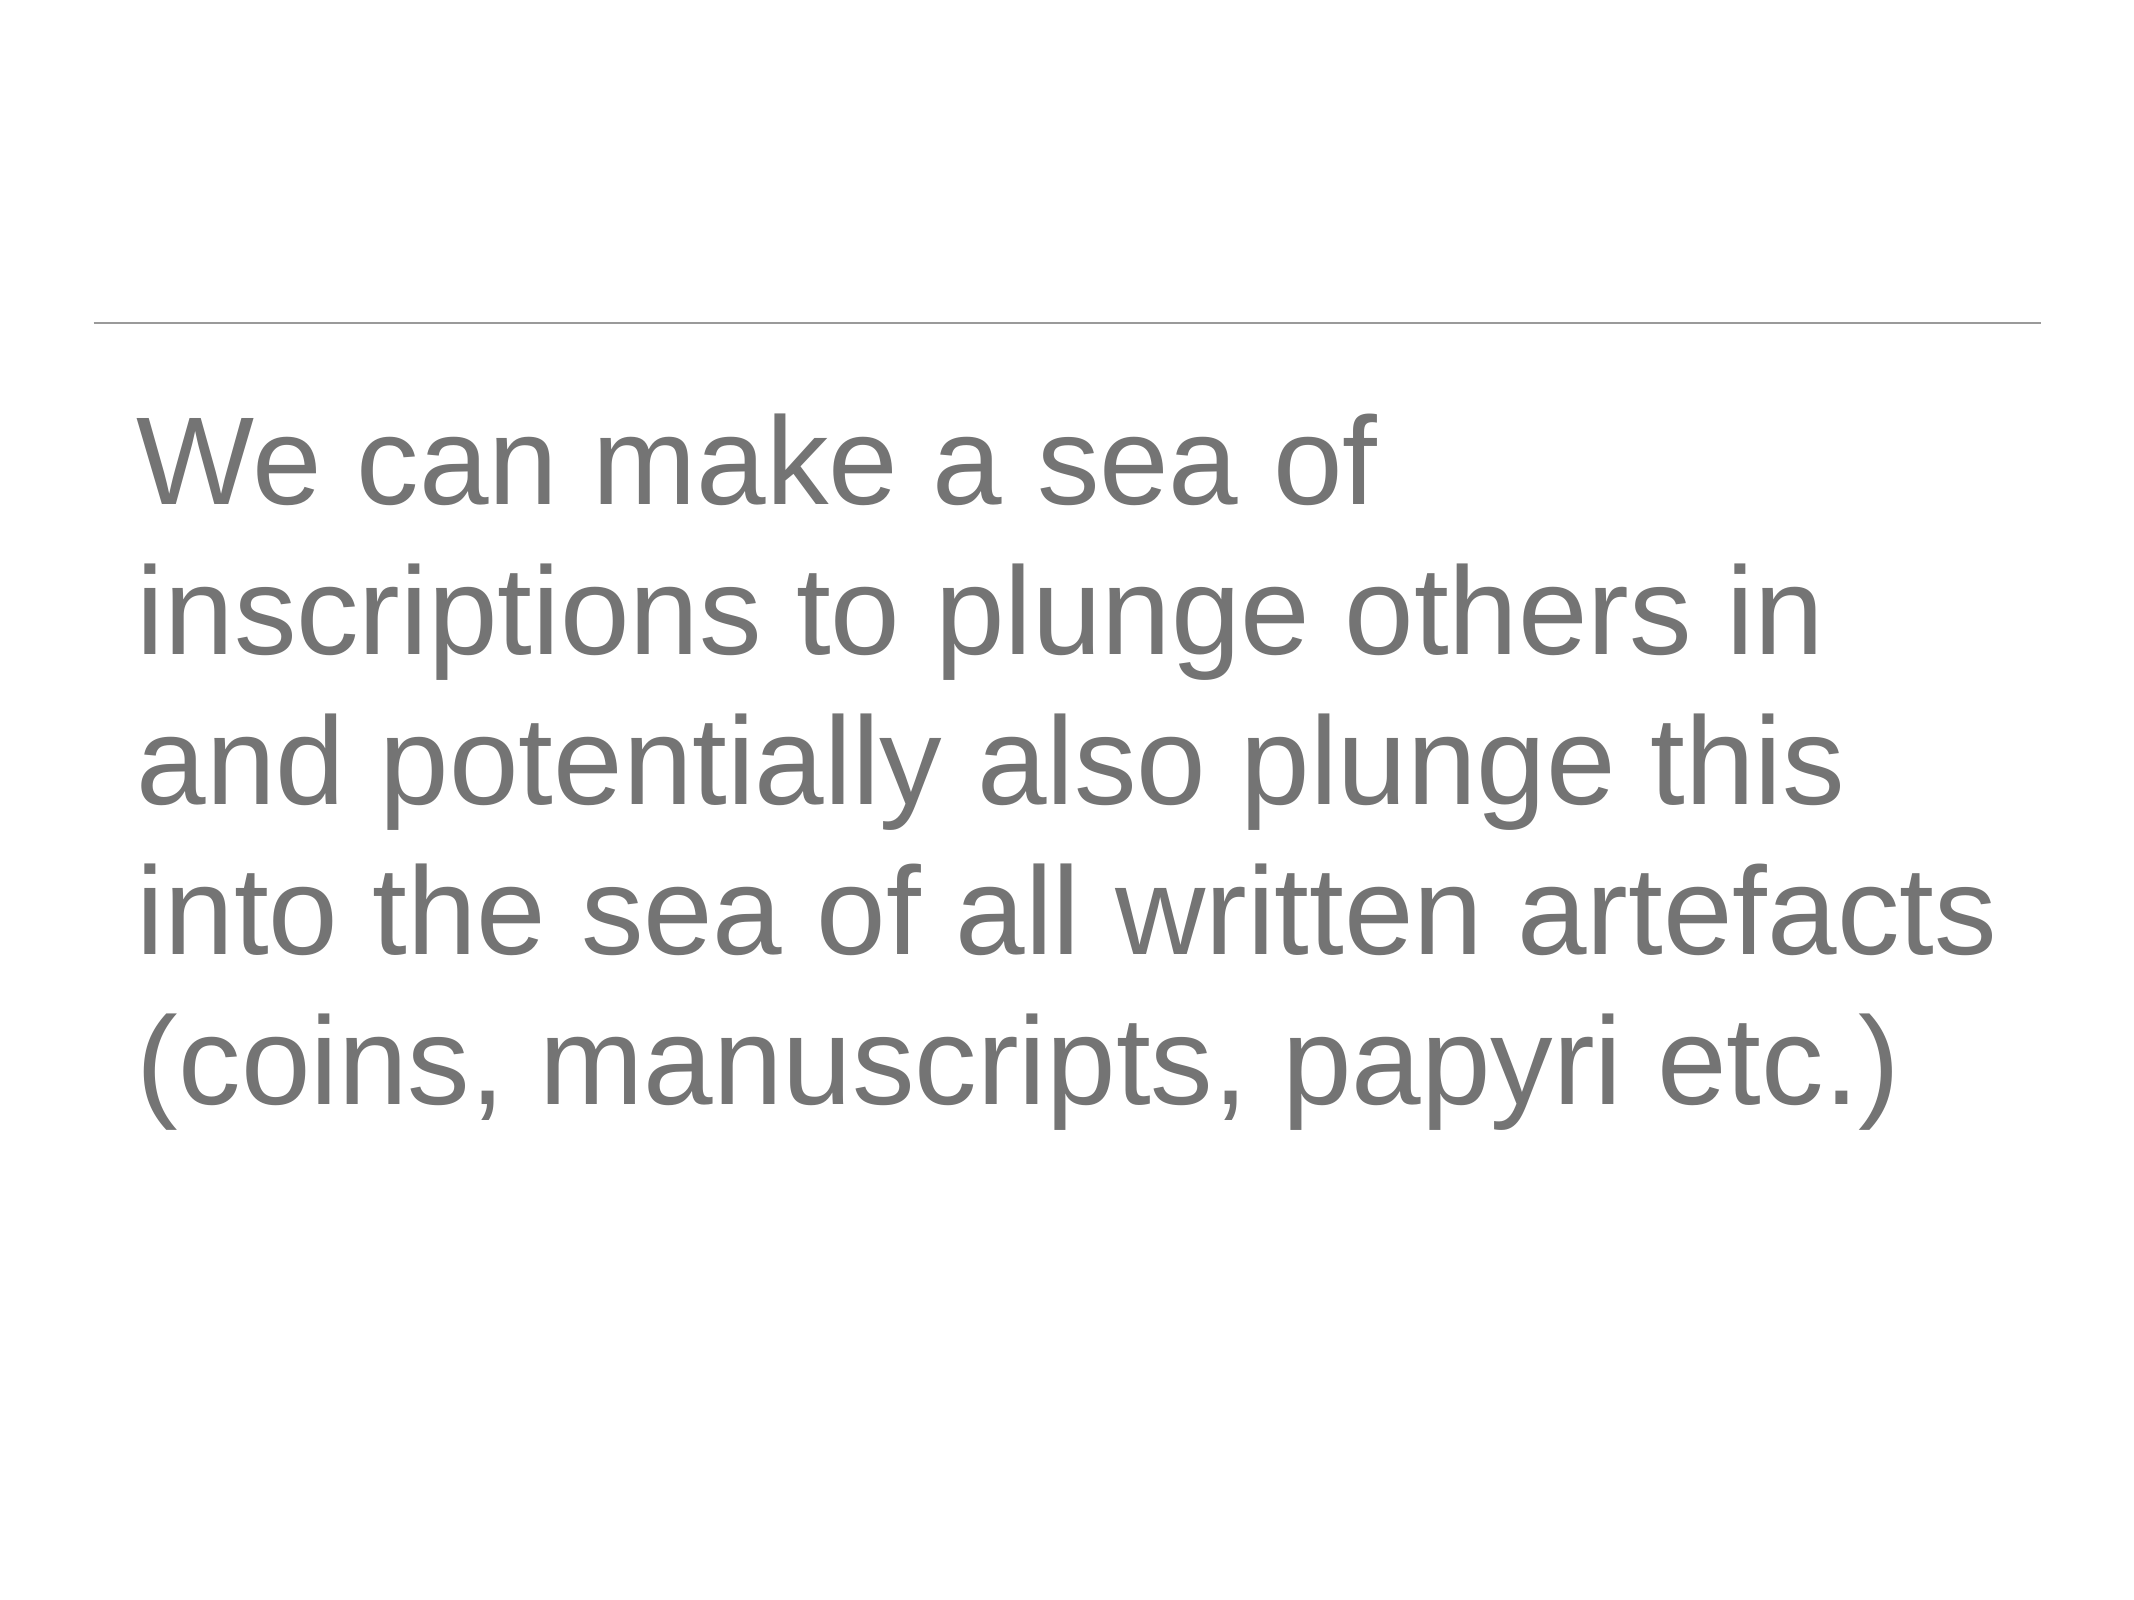

#
We can make a sea of inscriptions to plunge others in and potentially also plunge this into the sea of all written artefacts (coins, manuscripts, papyri etc.)